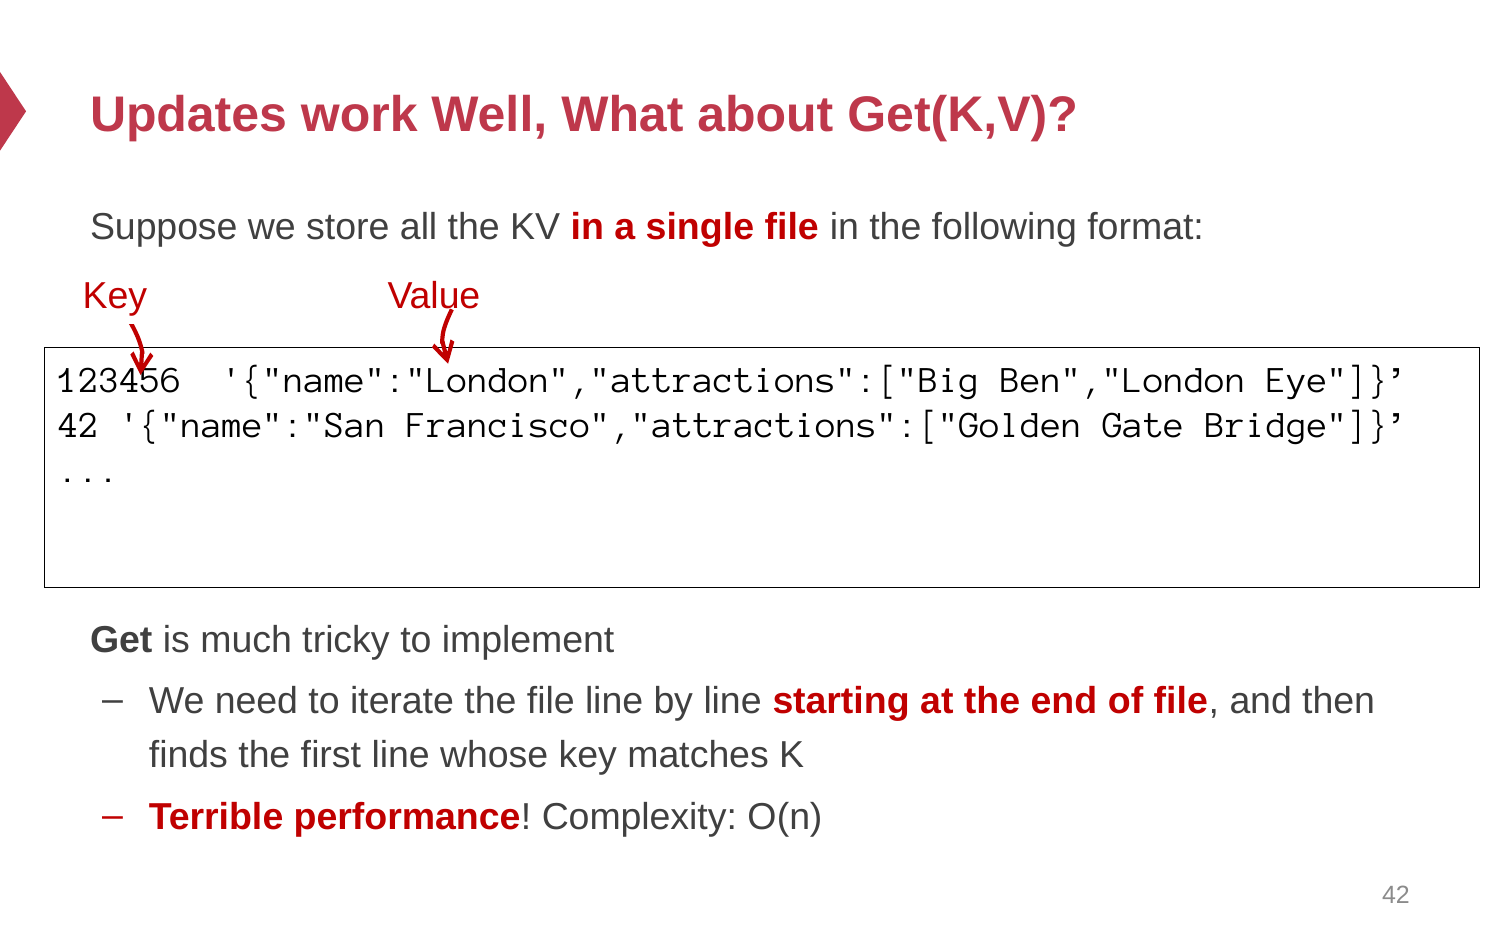

# Updates work Well, What about Get(K,V)?
Suppose we store all the KV in a single file in the following format:
Key
Value

123456  '{"name":"London","attractions":["Big Ben","London Eye"]}’
42 '{"name":"San Francisco","attractions":["Golden Gate Bridge"]}’
...

Get is much tricky to implement
We need to iterate the file line by line starting at the end of file, and then finds the first line whose key matches K
Terrible performance! Complexity: O(n)

42